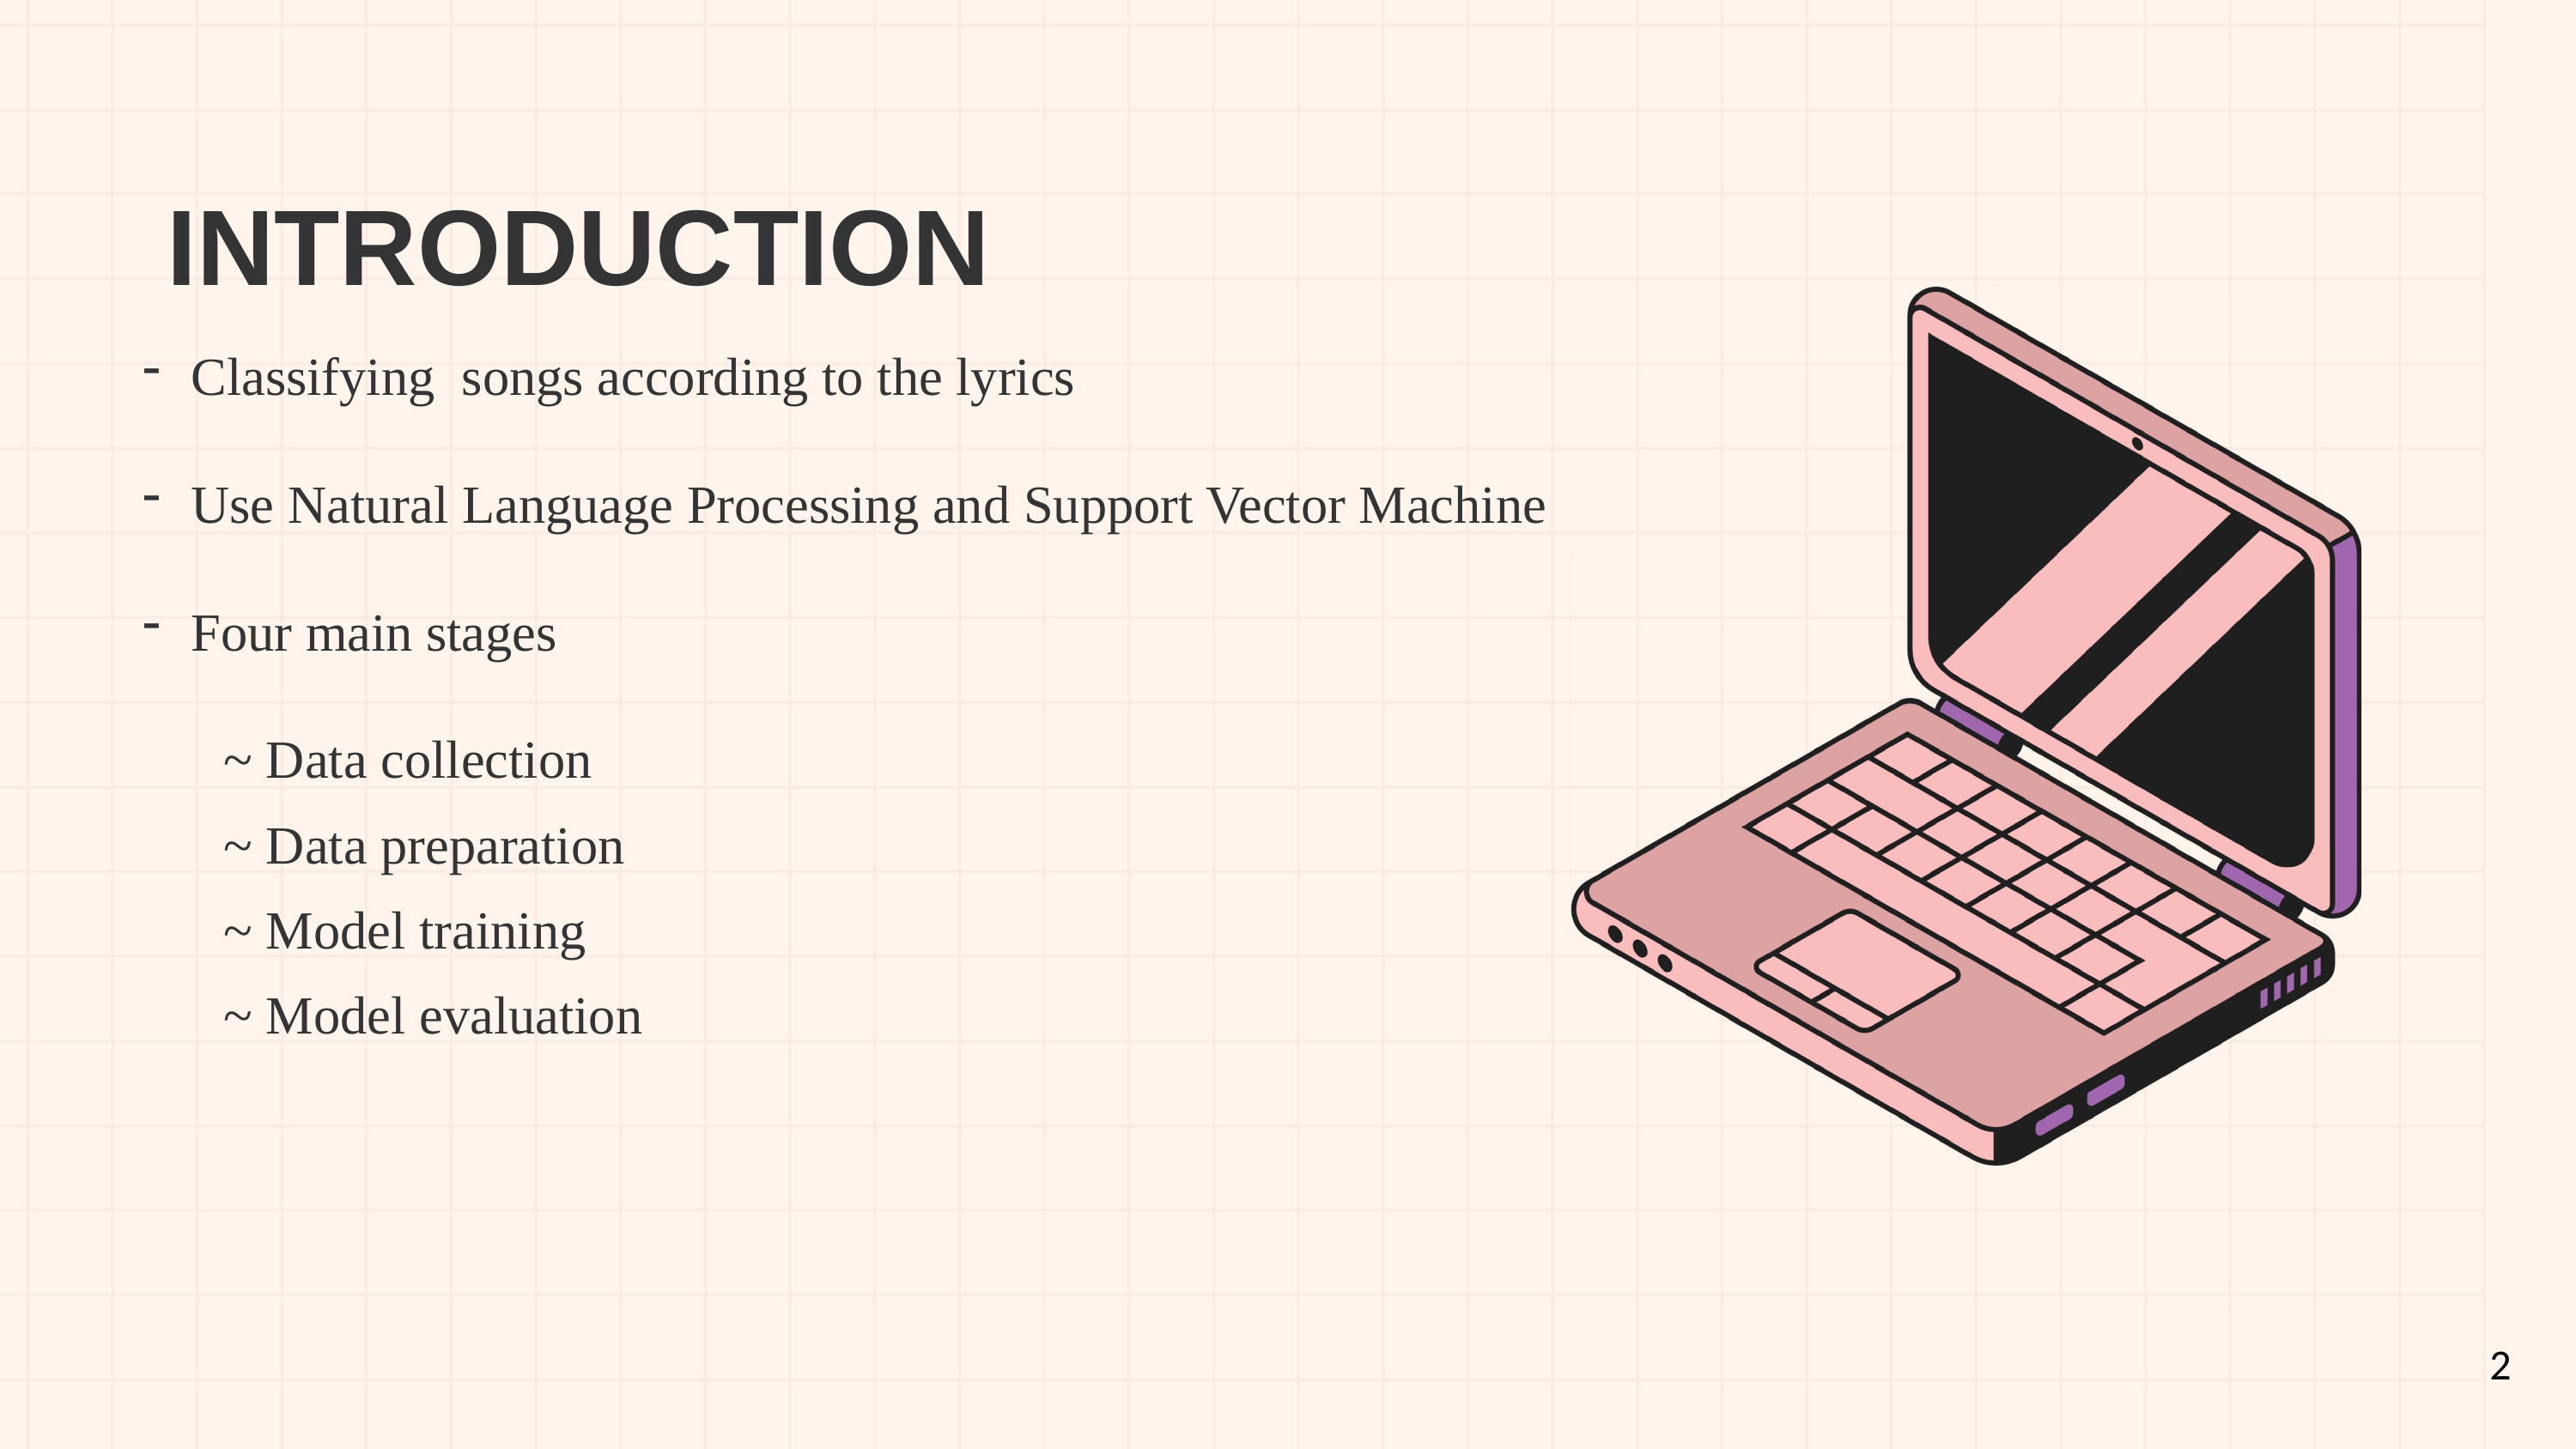

INTRODUCTION

Classifying  songs according to the lyrics

Use Natural Language Processing and Support Vector Machine

Four main stages

      ~ Data collection

      ~ Data preparation

      ~ Model training

      ~ Model evaluation
  2